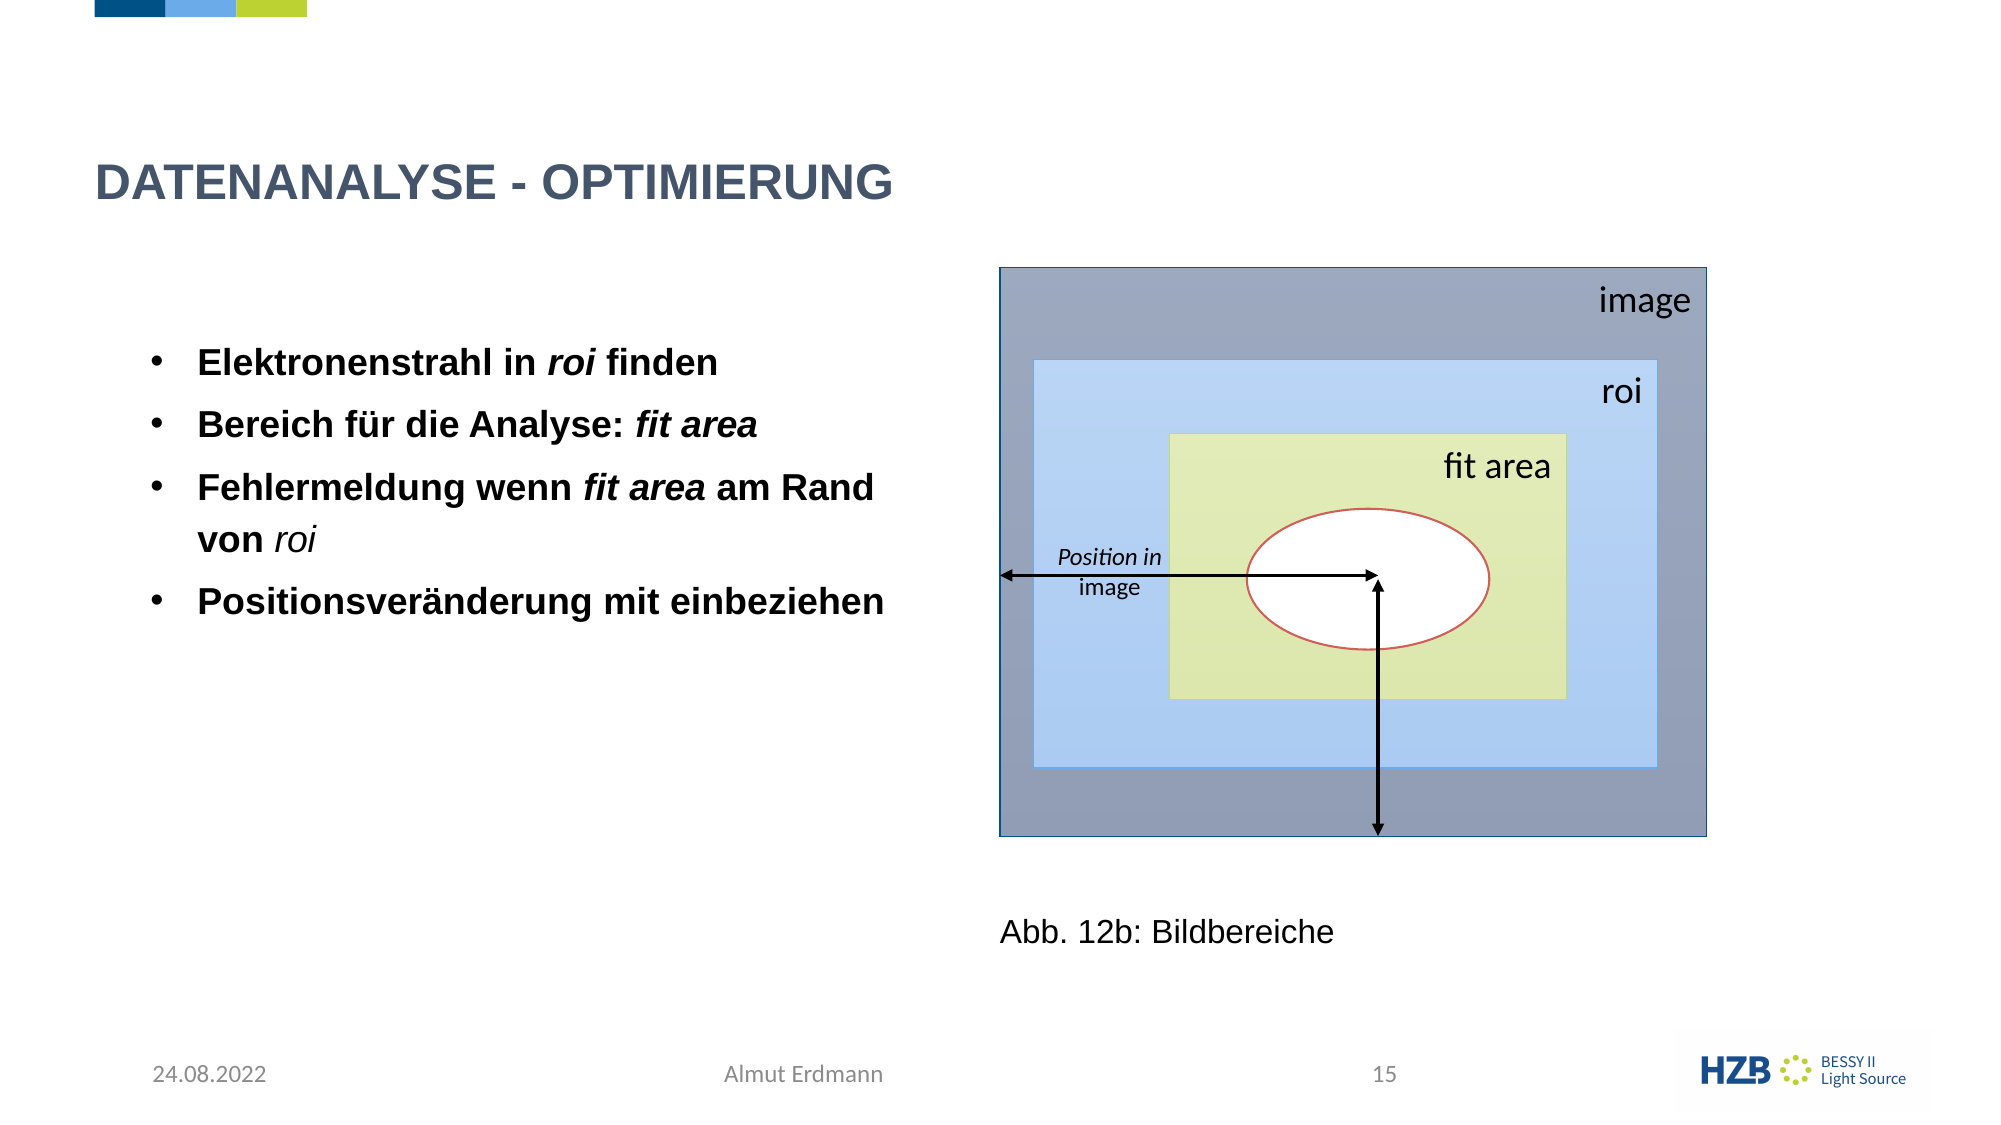

# Datenanalyse - Optimierung
image
roi
fit area

Position in image
Elektronenstrahl in roi finden
Bereich für die Analyse: fit area
Fehlermeldung wenn fit area am Rand von roi
Positionsveränderung mit einbeziehen
Abb. 12b: Bildbereiche
24.08.2022
Almut Erdmann
15